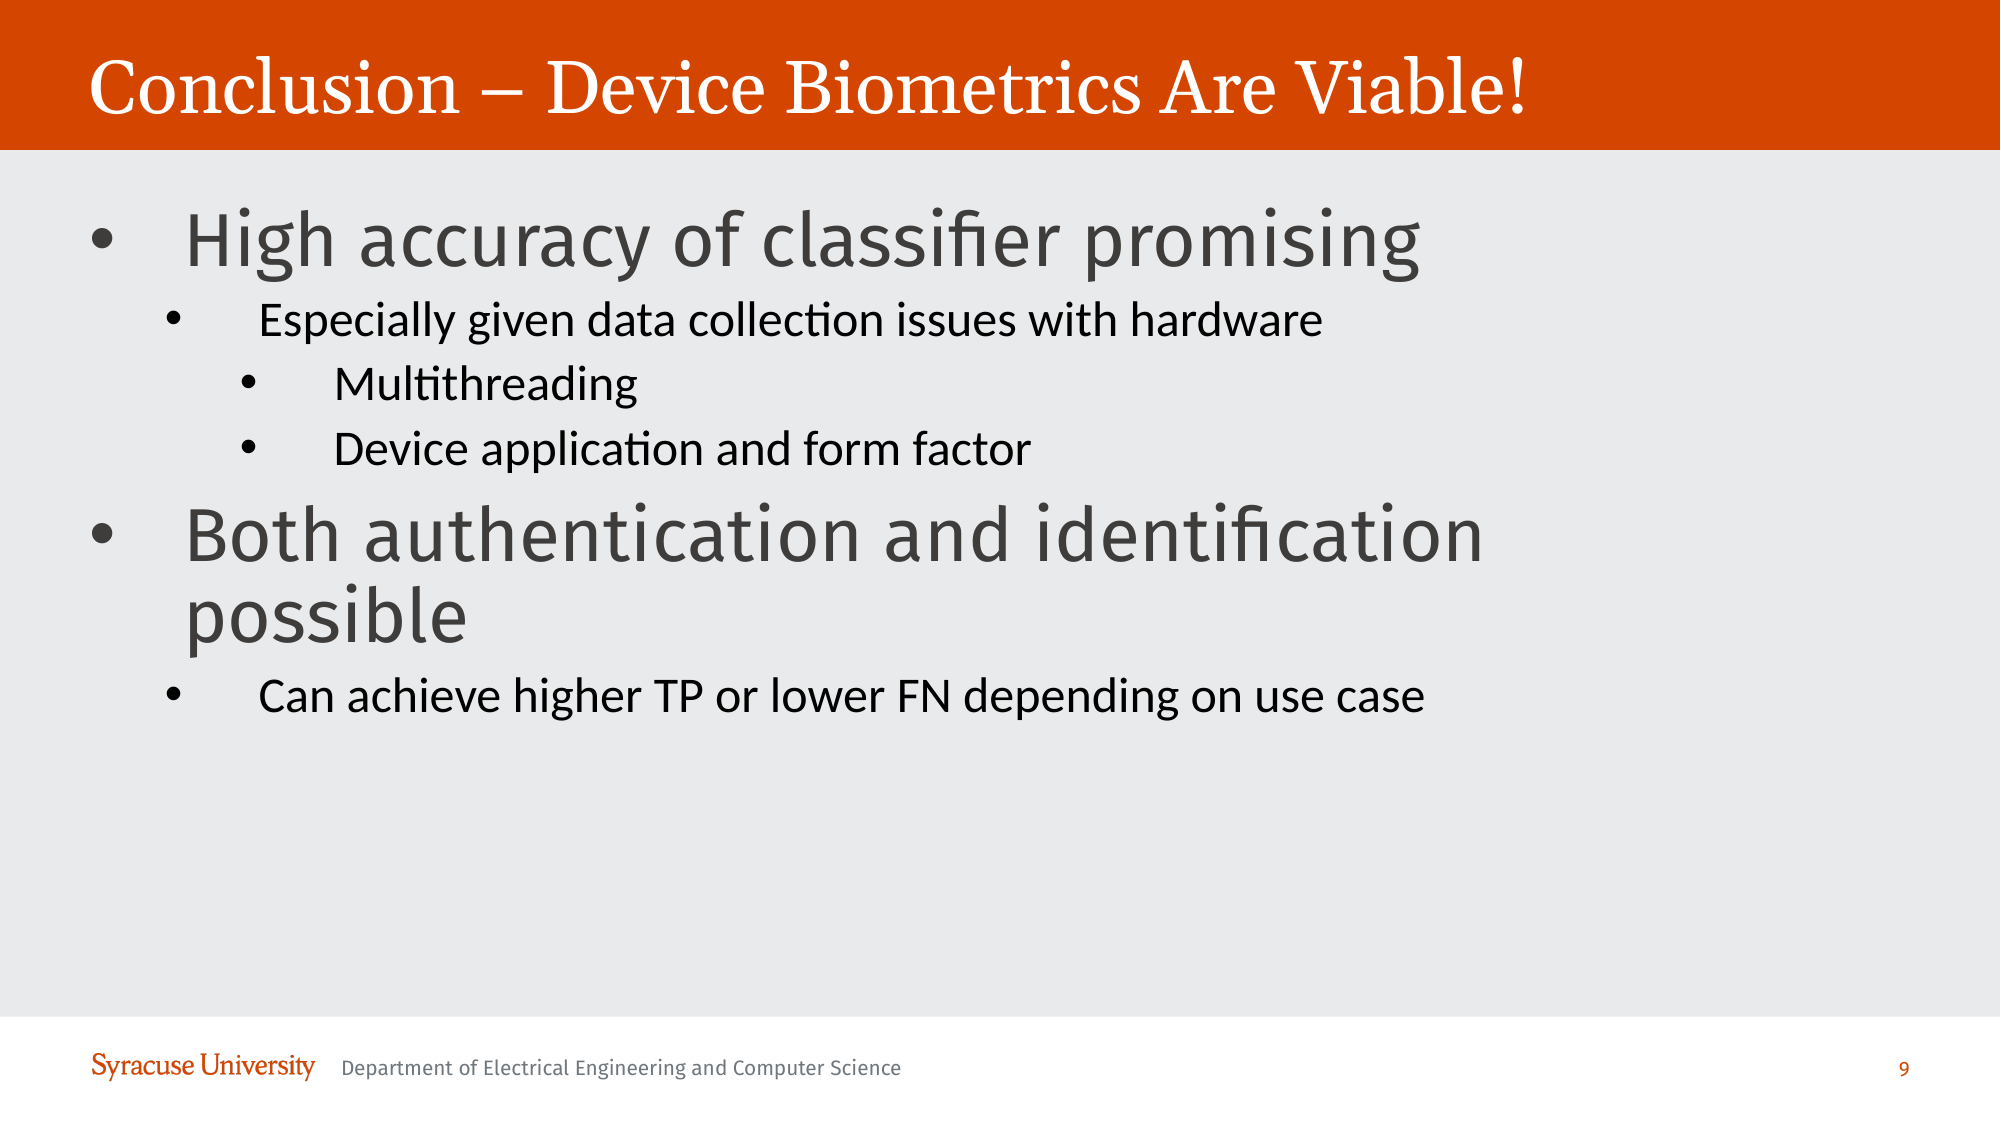

# Conclusion – Device Biometrics Are Viable!
High accuracy of classifier promising
Especially given data collection issues with hardware
Multithreading
Device application and form factor
Both authentication and identification possible
Can achieve higher TP or lower FN depending on use case
Department of Electrical Engineering and Computer Science
9